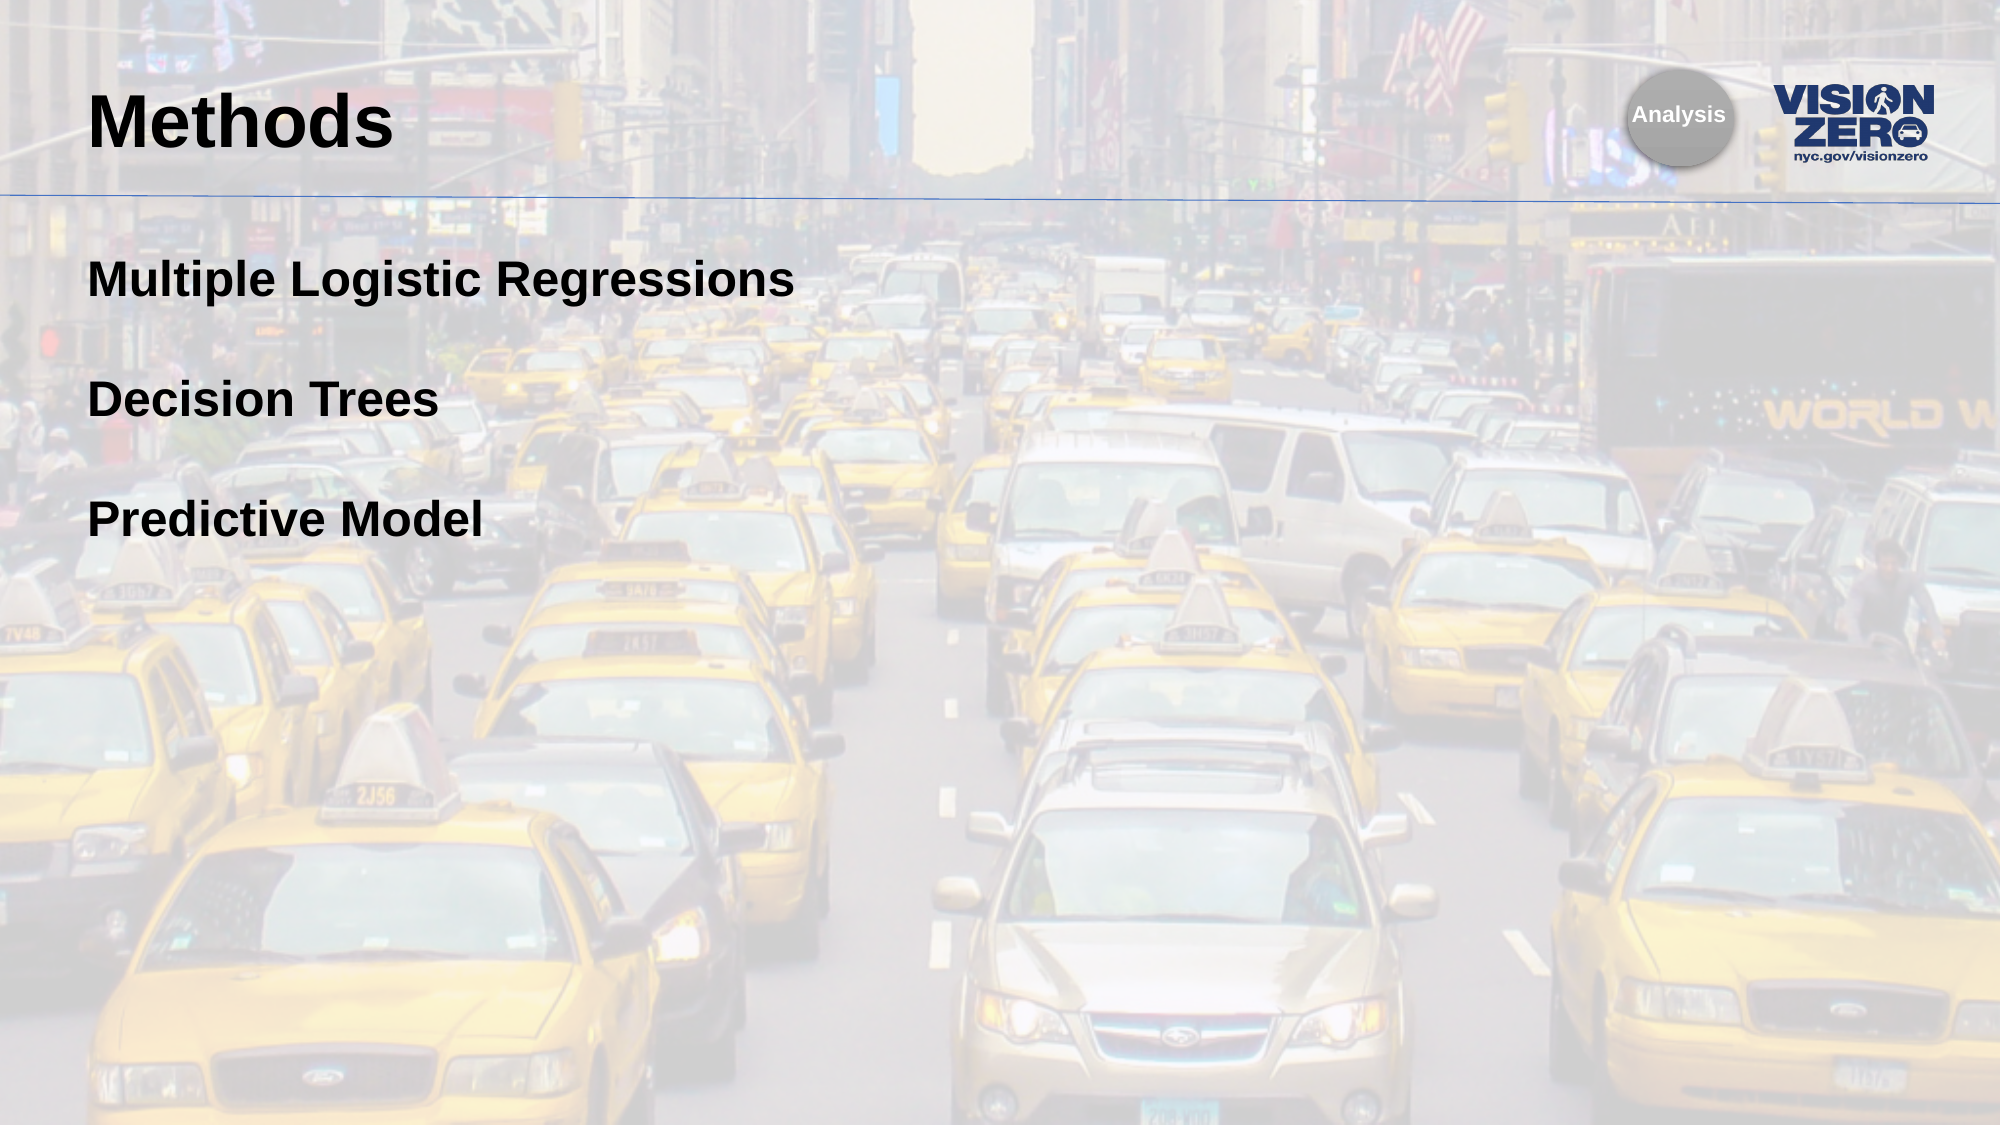

# Methods

Analysis
Multiple Logistic Regressions

Decision Trees

Predictive Model
8